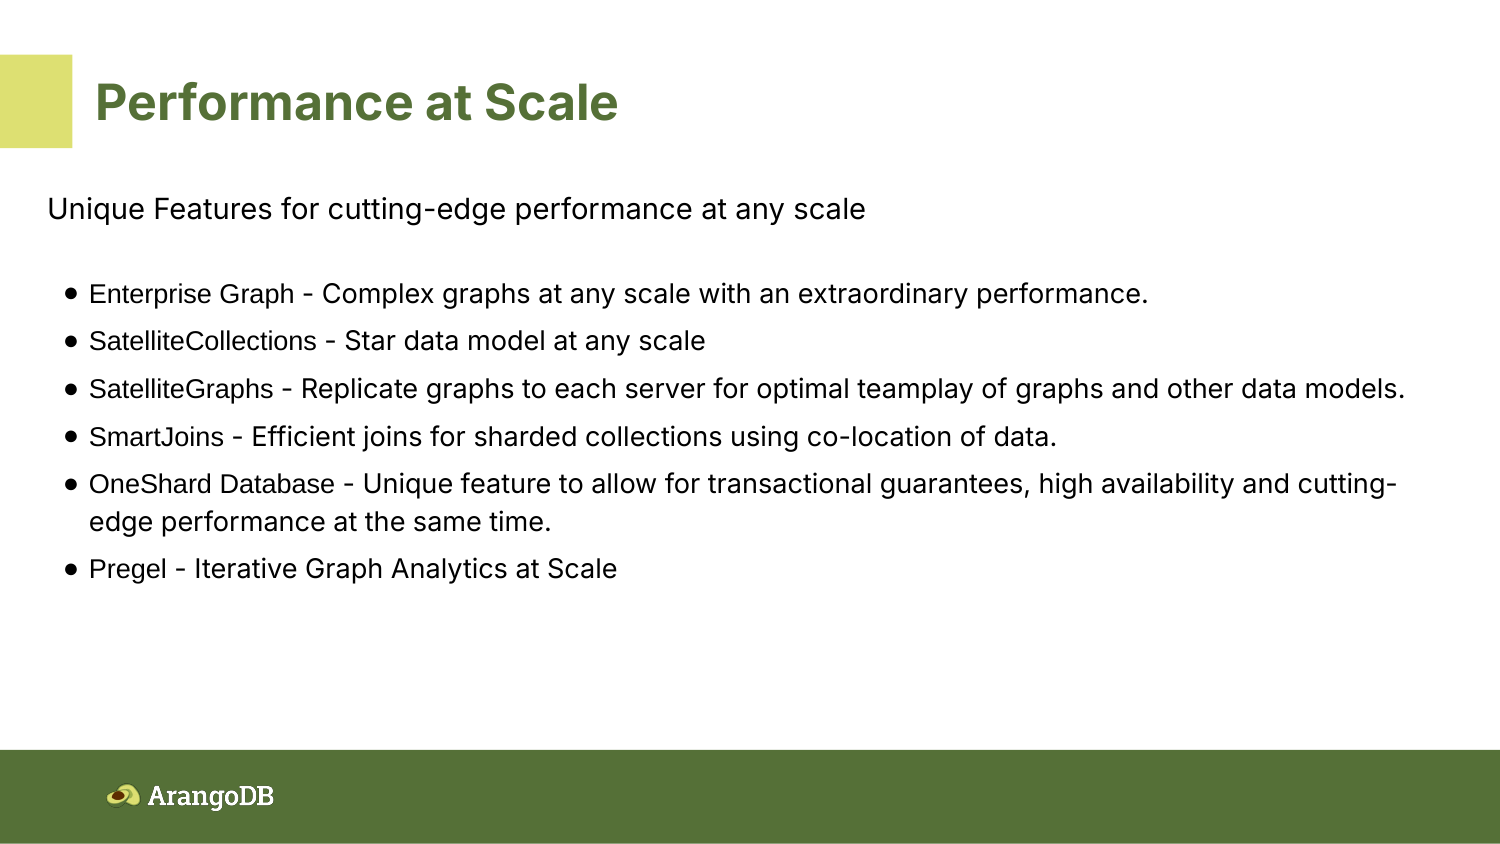

Performance at Scale
Unique Features for cutting-edge performance at any scale
Enterprise Graph - Complex graphs at any scale with an extraordinary performance.
SatelliteCollections - Star data model at any scale
SatelliteGraphs - Replicate graphs to each server for optimal teamplay of graphs and other data models.
SmartJoins - Efficient joins for sharded collections using co-location of data.
OneShard Database - Unique feature to allow for transactional guarantees, high availability and cutting-edge performance at the same time.
Pregel - Iterative Graph Analytics at Scale